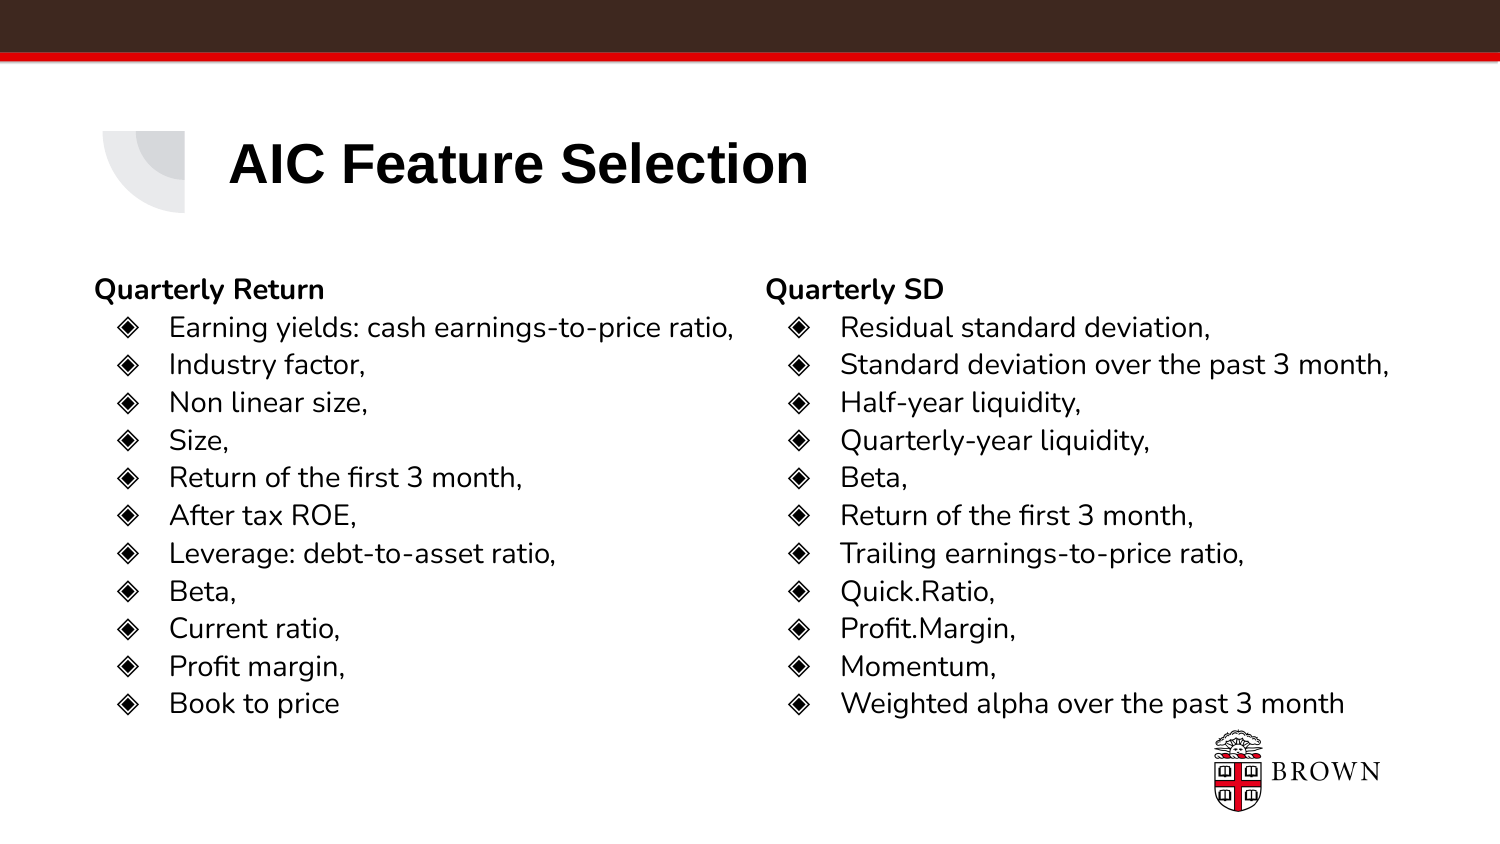

# AIC Feature Selection
Quarterly Return
Earning yields: cash earnings-to-price ratio,
Industry factor,
Non linear size,
Size,
Return of the first 3 month,
After tax ROE,
Leverage: debt-to-asset ratio,
Beta,
Current ratio,
Profit margin,
Book to price
Quarterly SD
Residual standard deviation,
Standard deviation over the past 3 month,
Half-year liquidity,
Quarterly-year liquidity,
Beta,
Return of the first 3 month,
Trailing earnings-to-price ratio,
Quick.Ratio,
Profit.Margin,
Momentum,
Weighted alpha over the past 3 month